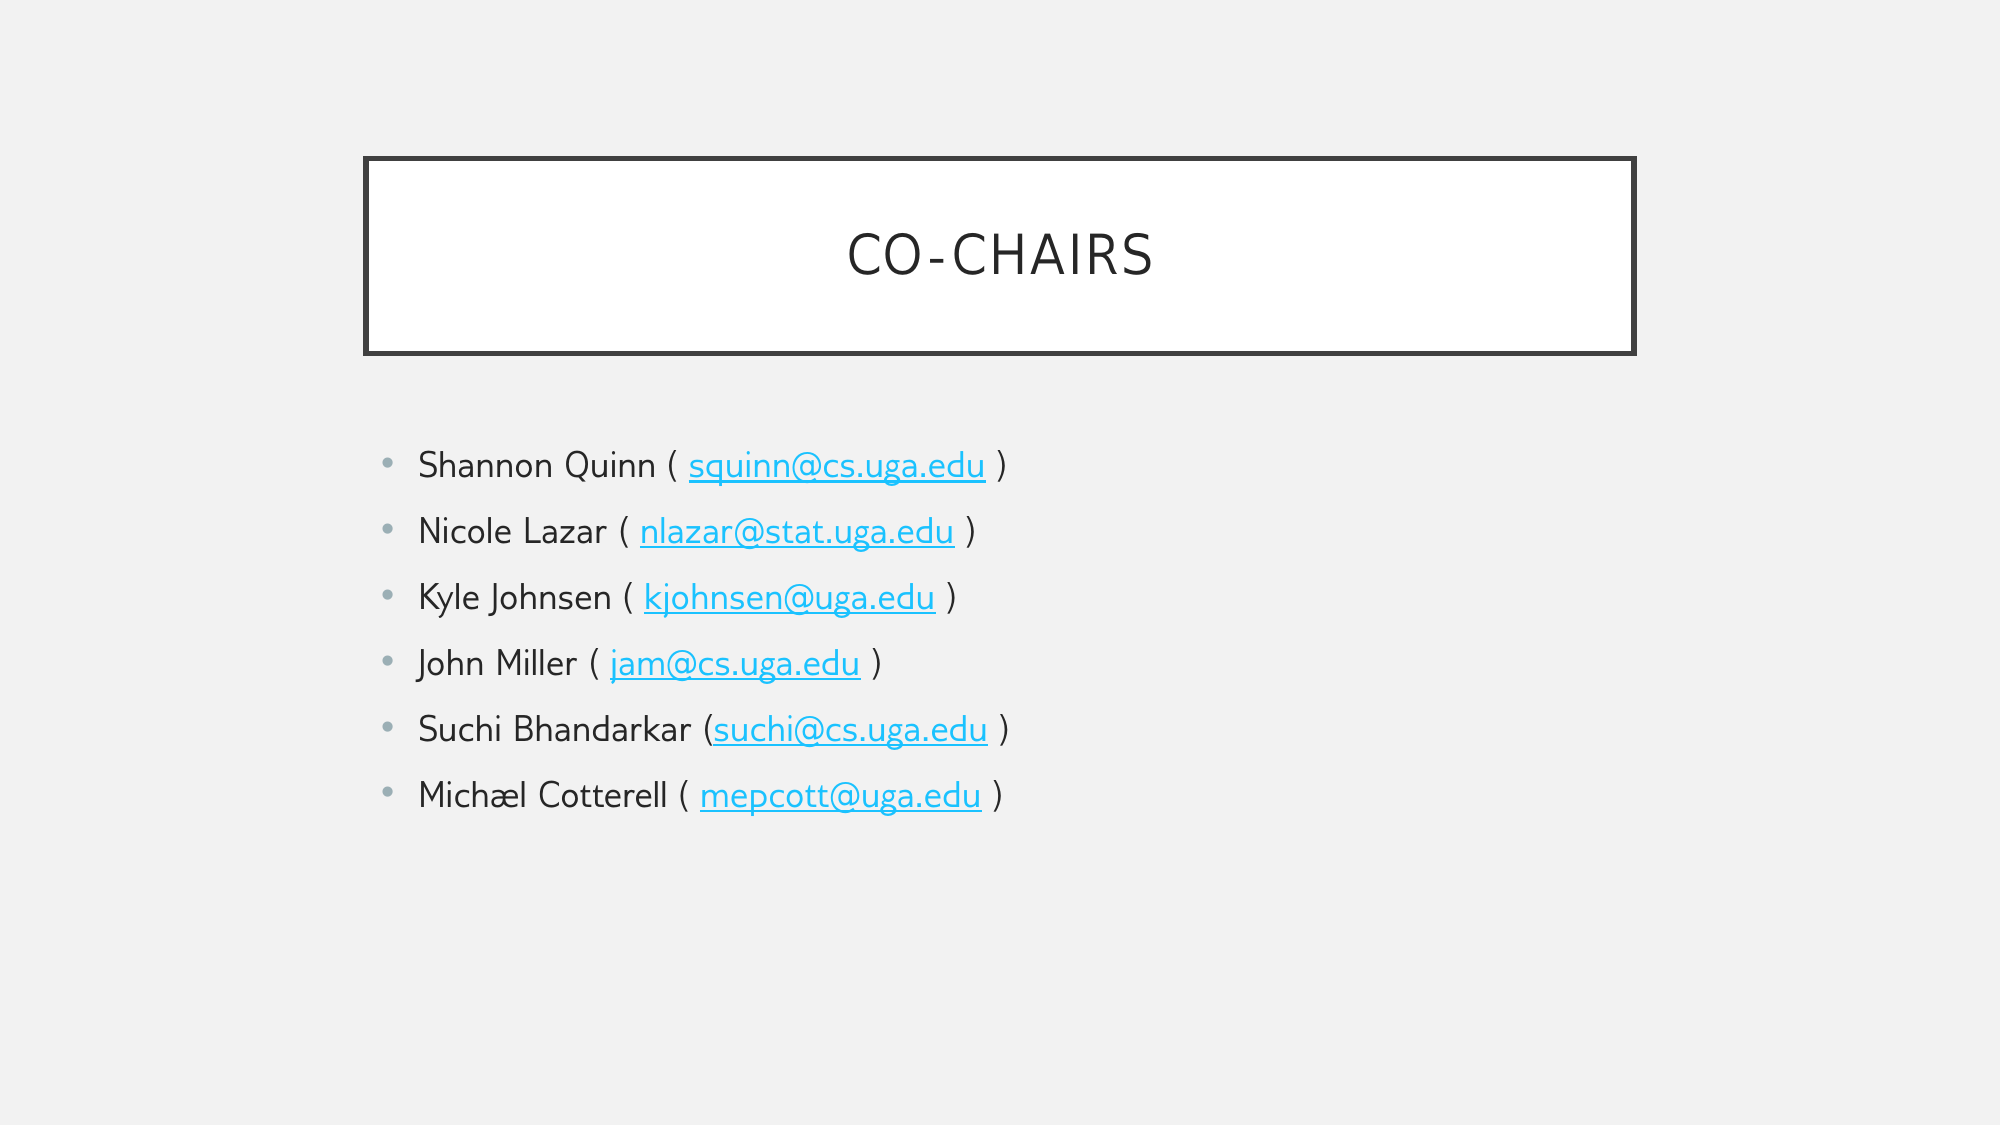

# Co-chairs
Shannon Quinn ( squinn@cs.uga.edu )
Nicole Lazar ( nlazar@stat.uga.edu )
Kyle Johnsen ( kjohnsen@uga.edu )
John Miller ( jam@cs.uga.edu )
Suchi Bhandarkar (suchi@cs.uga.edu )
Michael Cotterell ( mepcott@uga.edu )